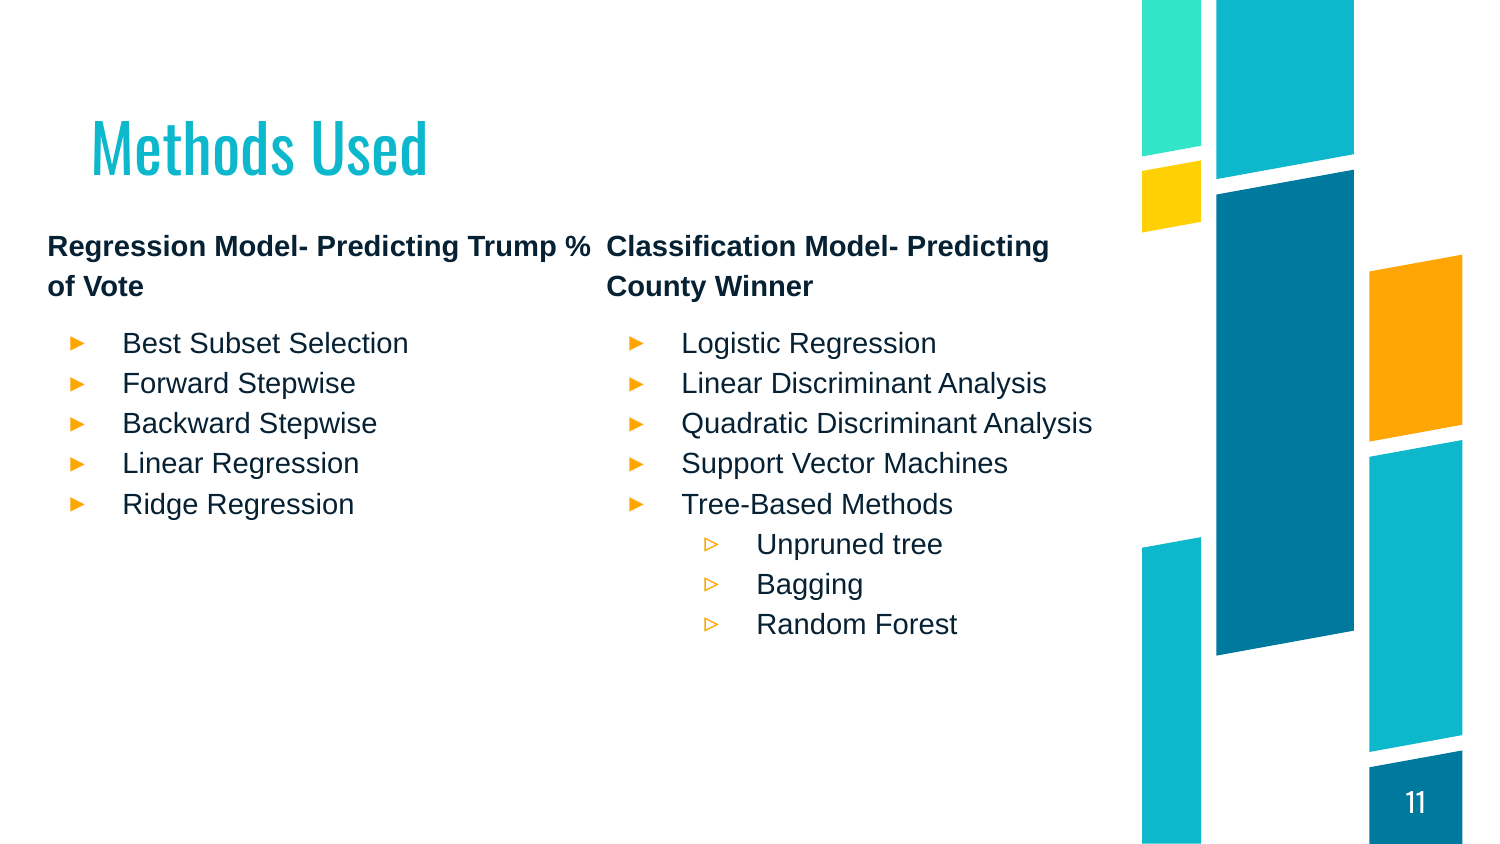

# Methods Used
Regression Model- Predicting Trump % of Vote
Best Subset Selection
Forward Stepwise
Backward Stepwise
Linear Regression
Ridge Regression
Classification Model- Predicting County Winner
Logistic Regression
Linear Discriminant Analysis
Quadratic Discriminant Analysis
Support Vector Machines
Tree-Based Methods
Unpruned tree
Bagging
Random Forest

11